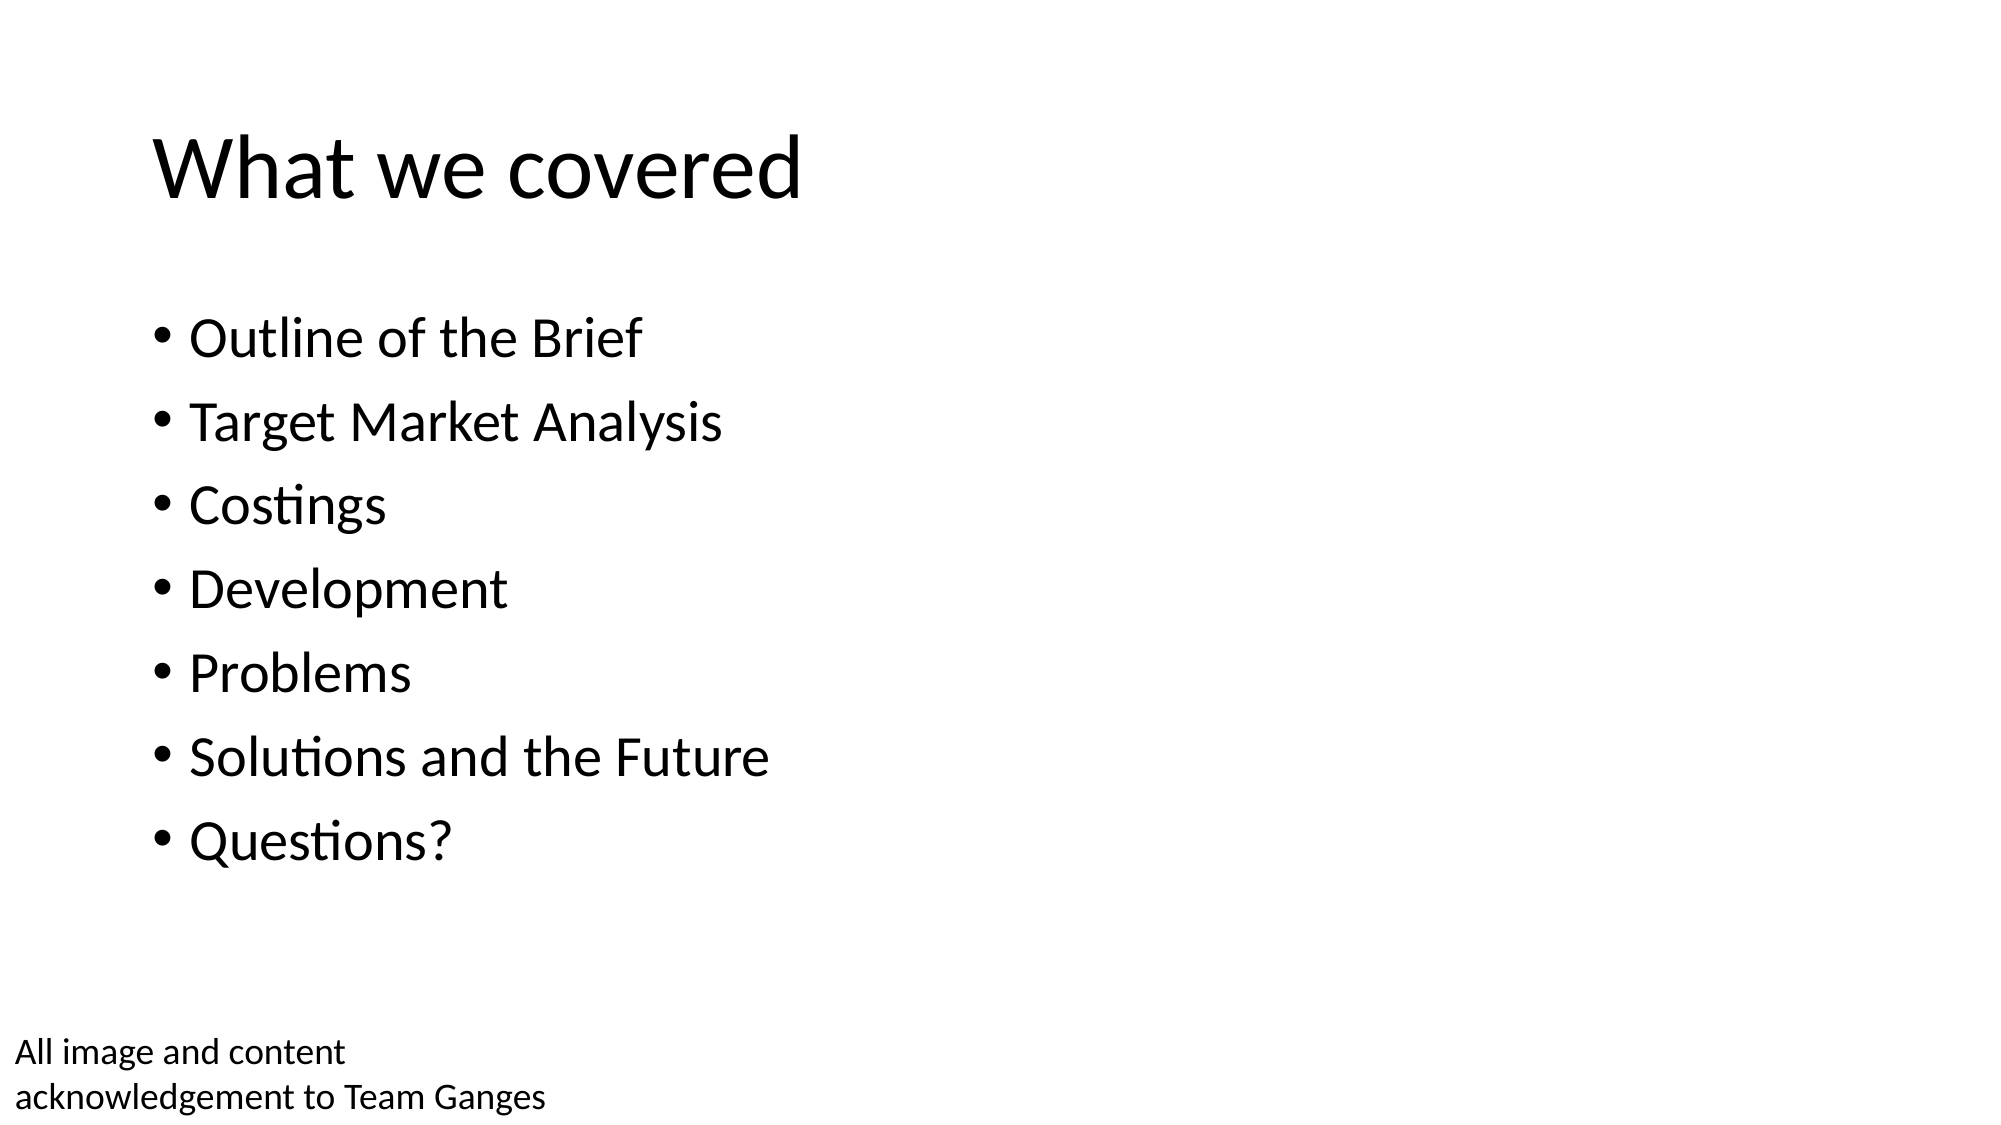

# What we covered
Outline of the Brief
Target Market Analysis
Costings
Development
Problems
Solutions and the Future
Questions?
All image and content acknowledgement to Team Ganges